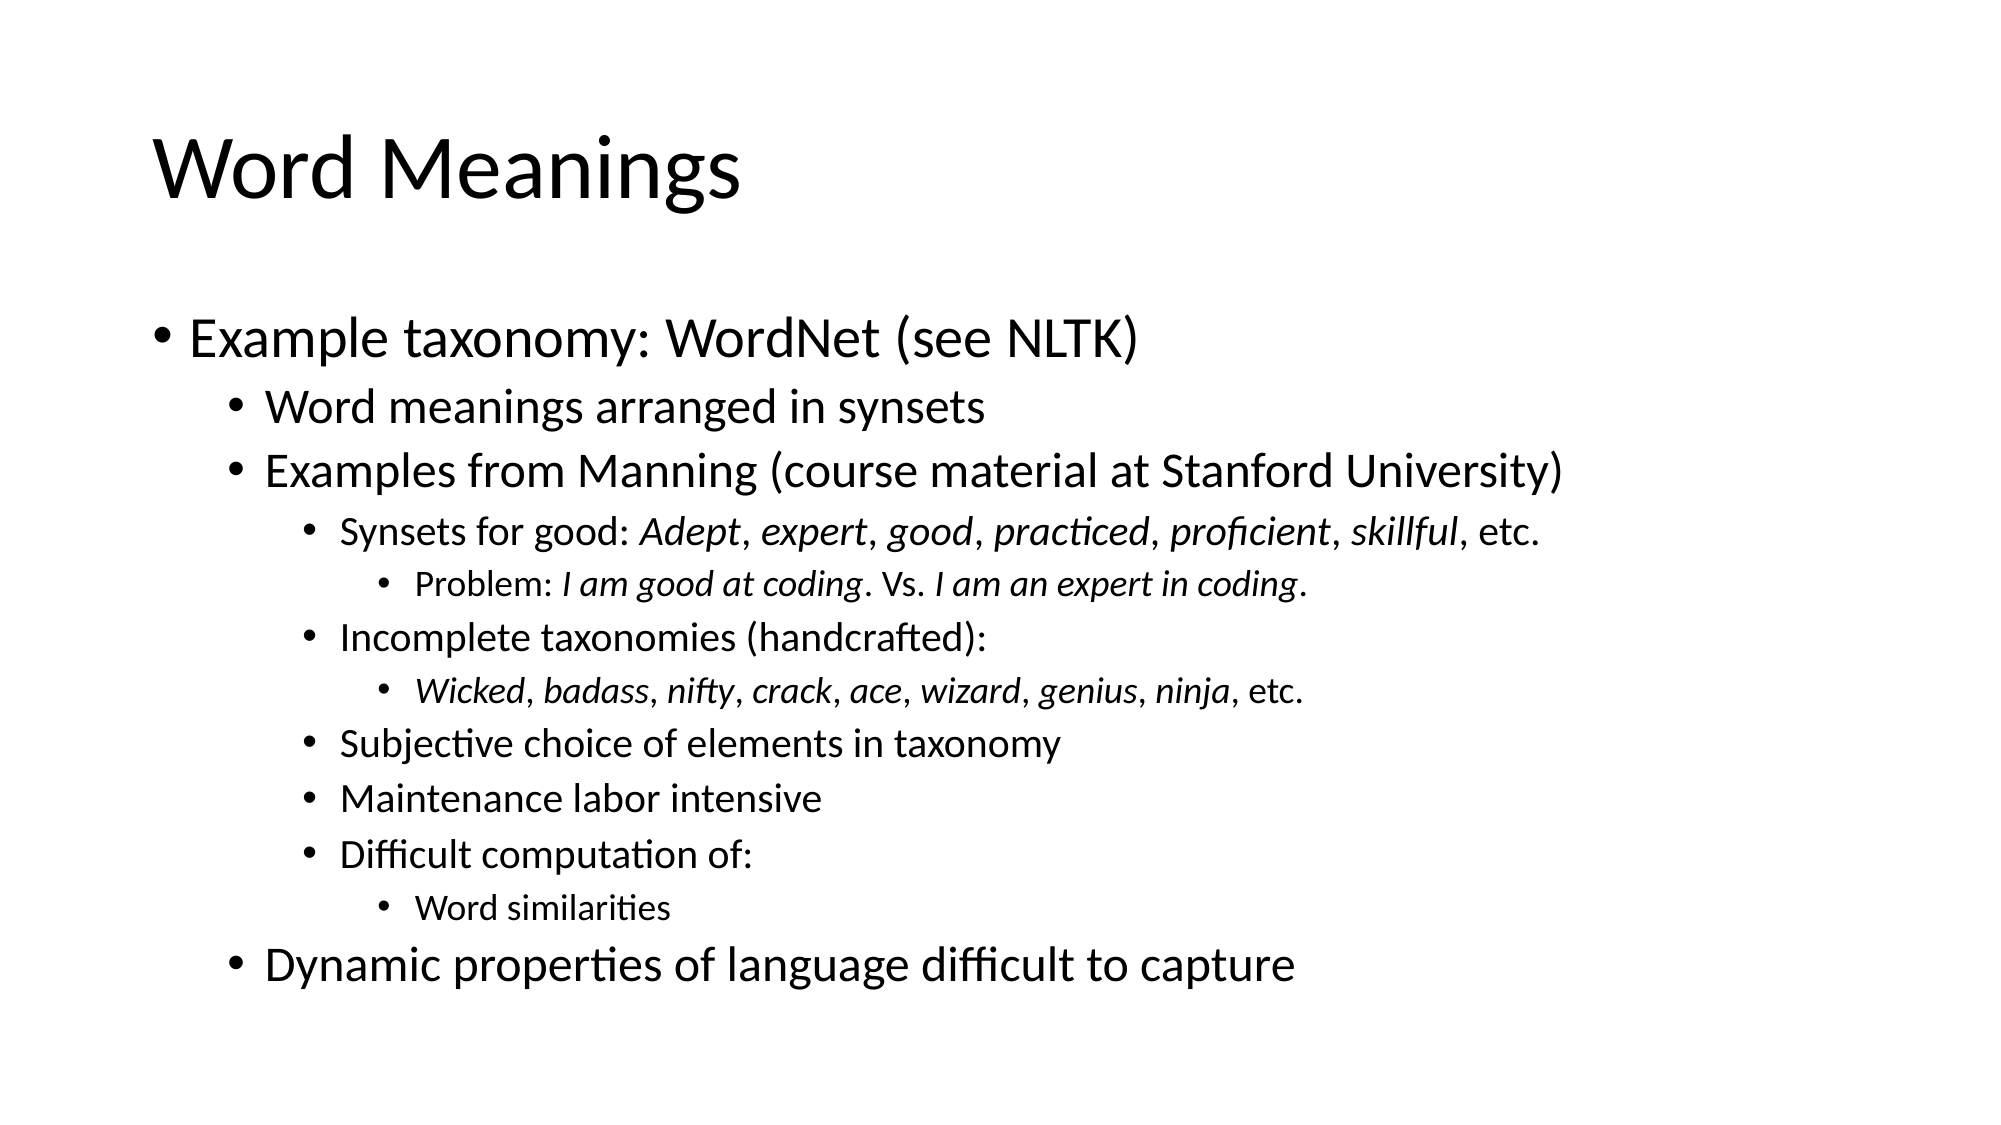

# Word Meanings
Example taxonomy: WordNet (see NLTK)
Word meanings arranged in synsets
Examples from Manning (course material at Stanford University)
Synsets for good: Adept, expert, good, practiced, proficient, skillful, etc.
Problem: I am good at coding. Vs. I am an expert in coding.
Incomplete taxonomies (handcrafted):
Wicked, badass, nifty, crack, ace, wizard, genius, ninja, etc.
Subjective choice of elements in taxonomy
Maintenance labor intensive
Difficult computation of:
Word similarities
Dynamic properties of language difficult to capture